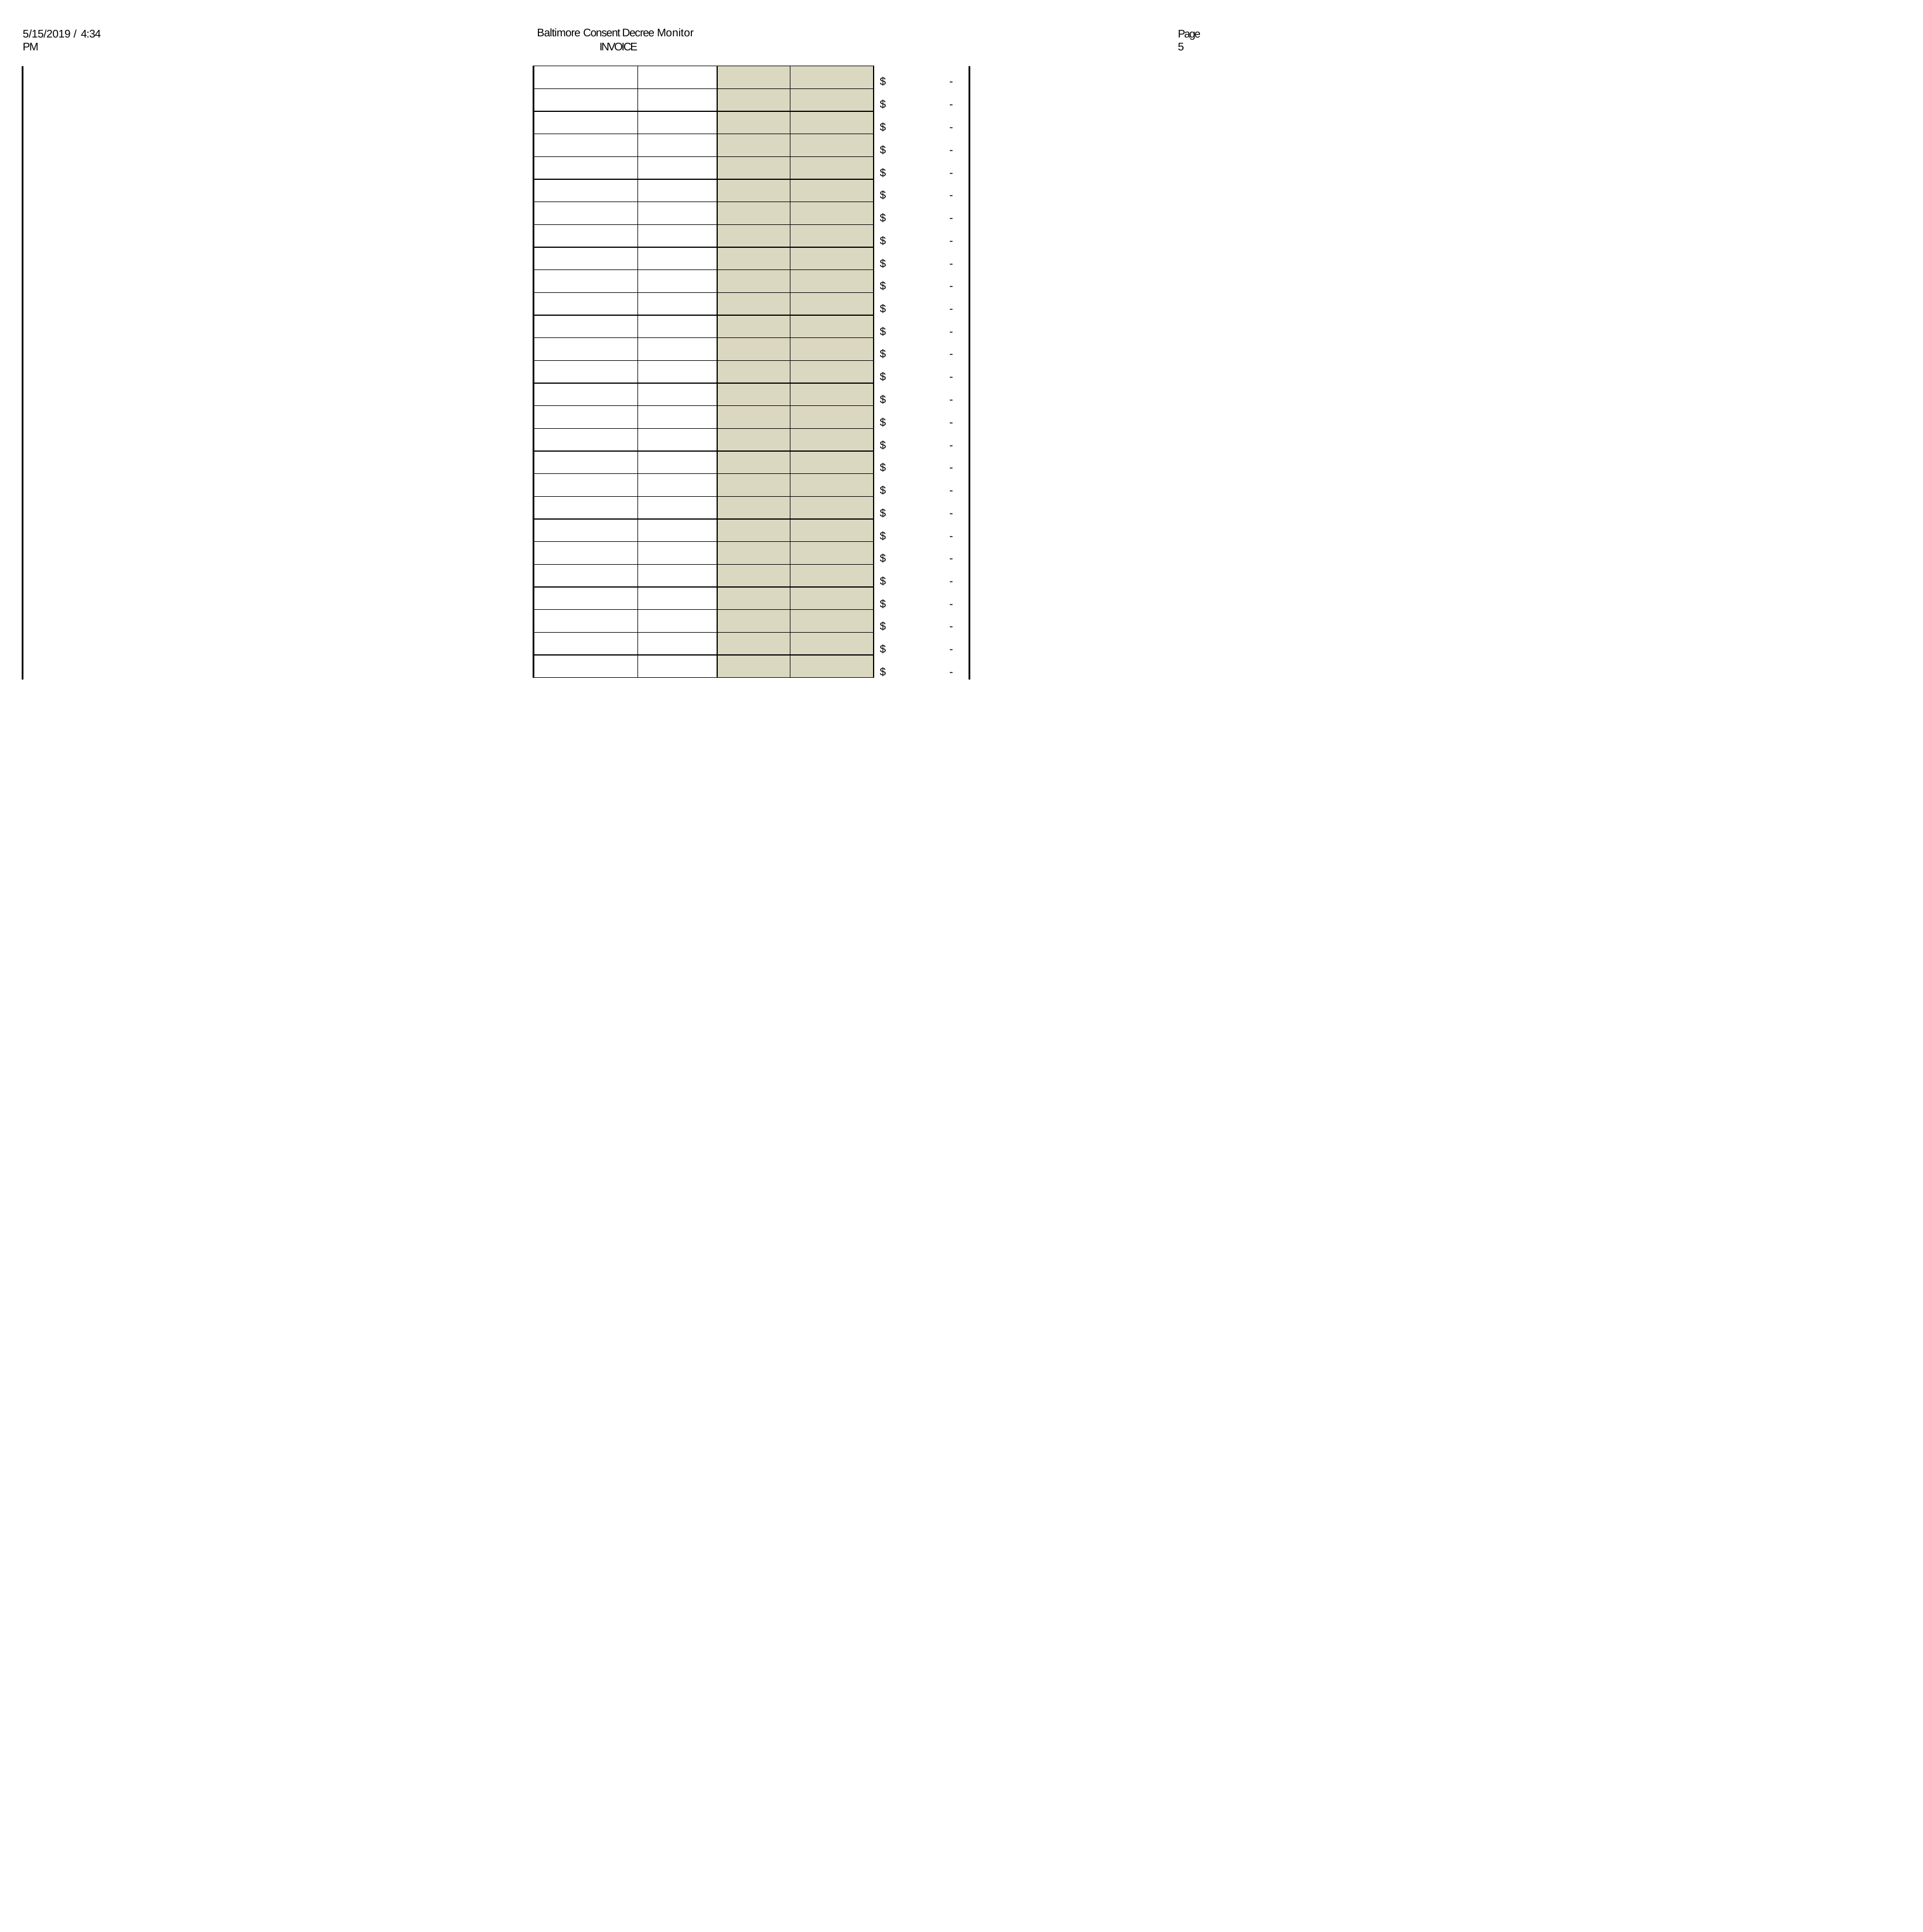

Baltimore Consent Decree Monitor  INVOICE
5/15/2019 / 4:34 PM
Page 5
|  |  |  |  |
| --- | --- | --- | --- |
|  |  |  |  |
|  |  |  |  |
|  |  |  |  |
|  |  |  |  |
|  |  |  |  |
|  |  |  |  |
|  |  |  |  |
|  |  |  |  |
|  |  |  |  |
|  |  |  |  |
|  |  |  |  |
|  |  |  |  |
|  |  |  |  |
|  |  |  |  |
|  |  |  |  |
|  |  |  |  |
|  |  |  |  |
|  |  |  |  |
|  |  |  |  |
|  |  |  |  |
|  |  |  |  |
|  |  |  |  |
|  |  |  |  |
|  |  |  |  |
|  |  |  |  |
|  |  |  |  |

$
-
$
-
$
-
$
-
$
-
$
-
$
-
$
-
$
-
$
-
$
-
$
-
$
-
$
-
$
-
$
-
$
-
$
-
$
-
$
-
$
-
$
-
$
-
$
-
$
-
$
-
$
-